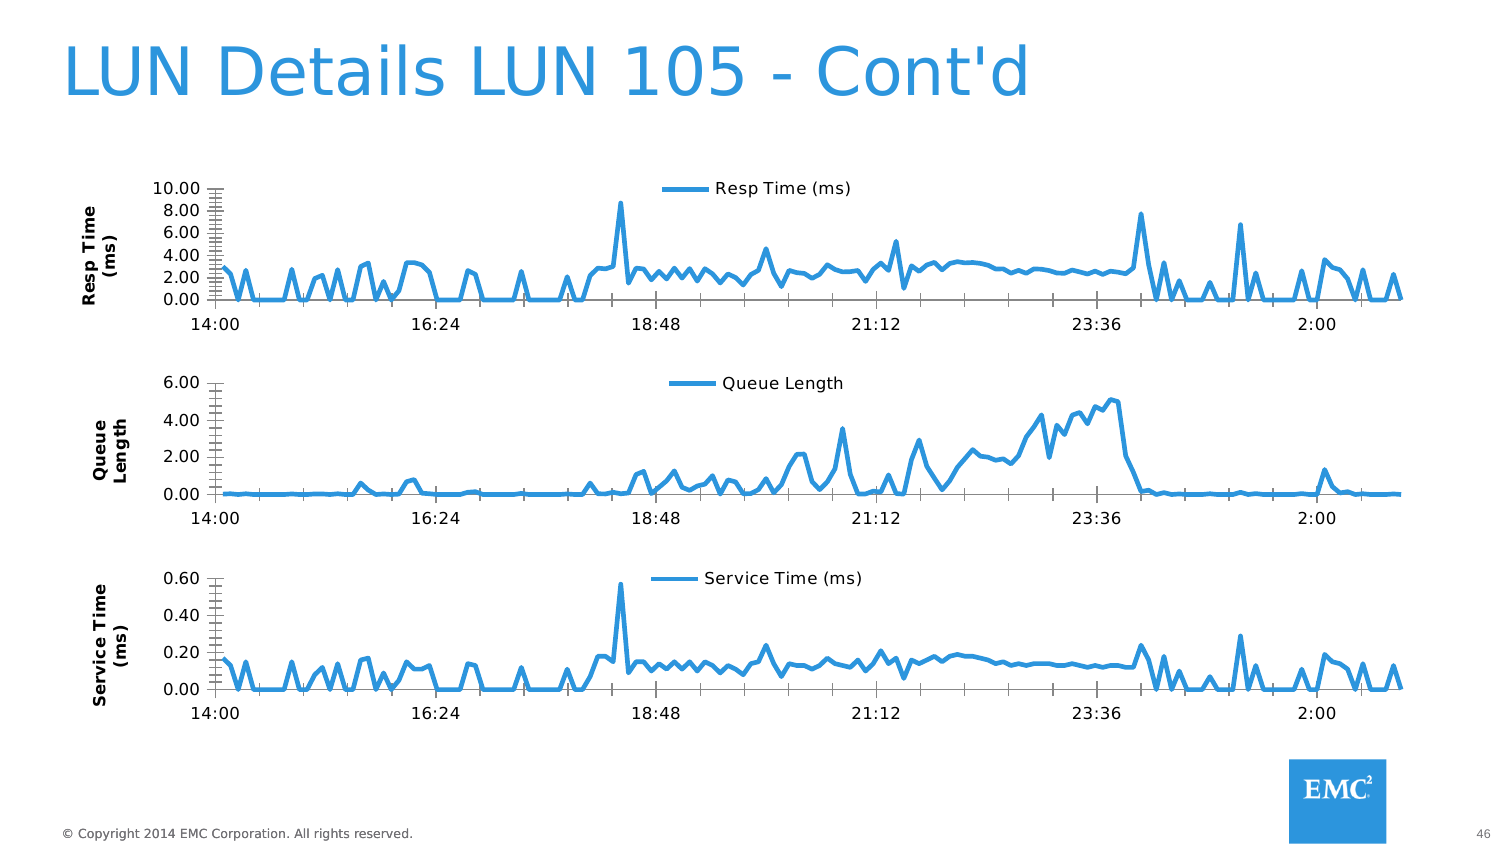

# LUN Details LUN 105 - Cont'd

### Chart

| Category | Resp Time (ms) |  |
|---|---|---|

### Chart

| Category | Queue Length |  |
|---|---|---|

### Chart

| Category | Service Time (ms) |  |
|---|---|---|